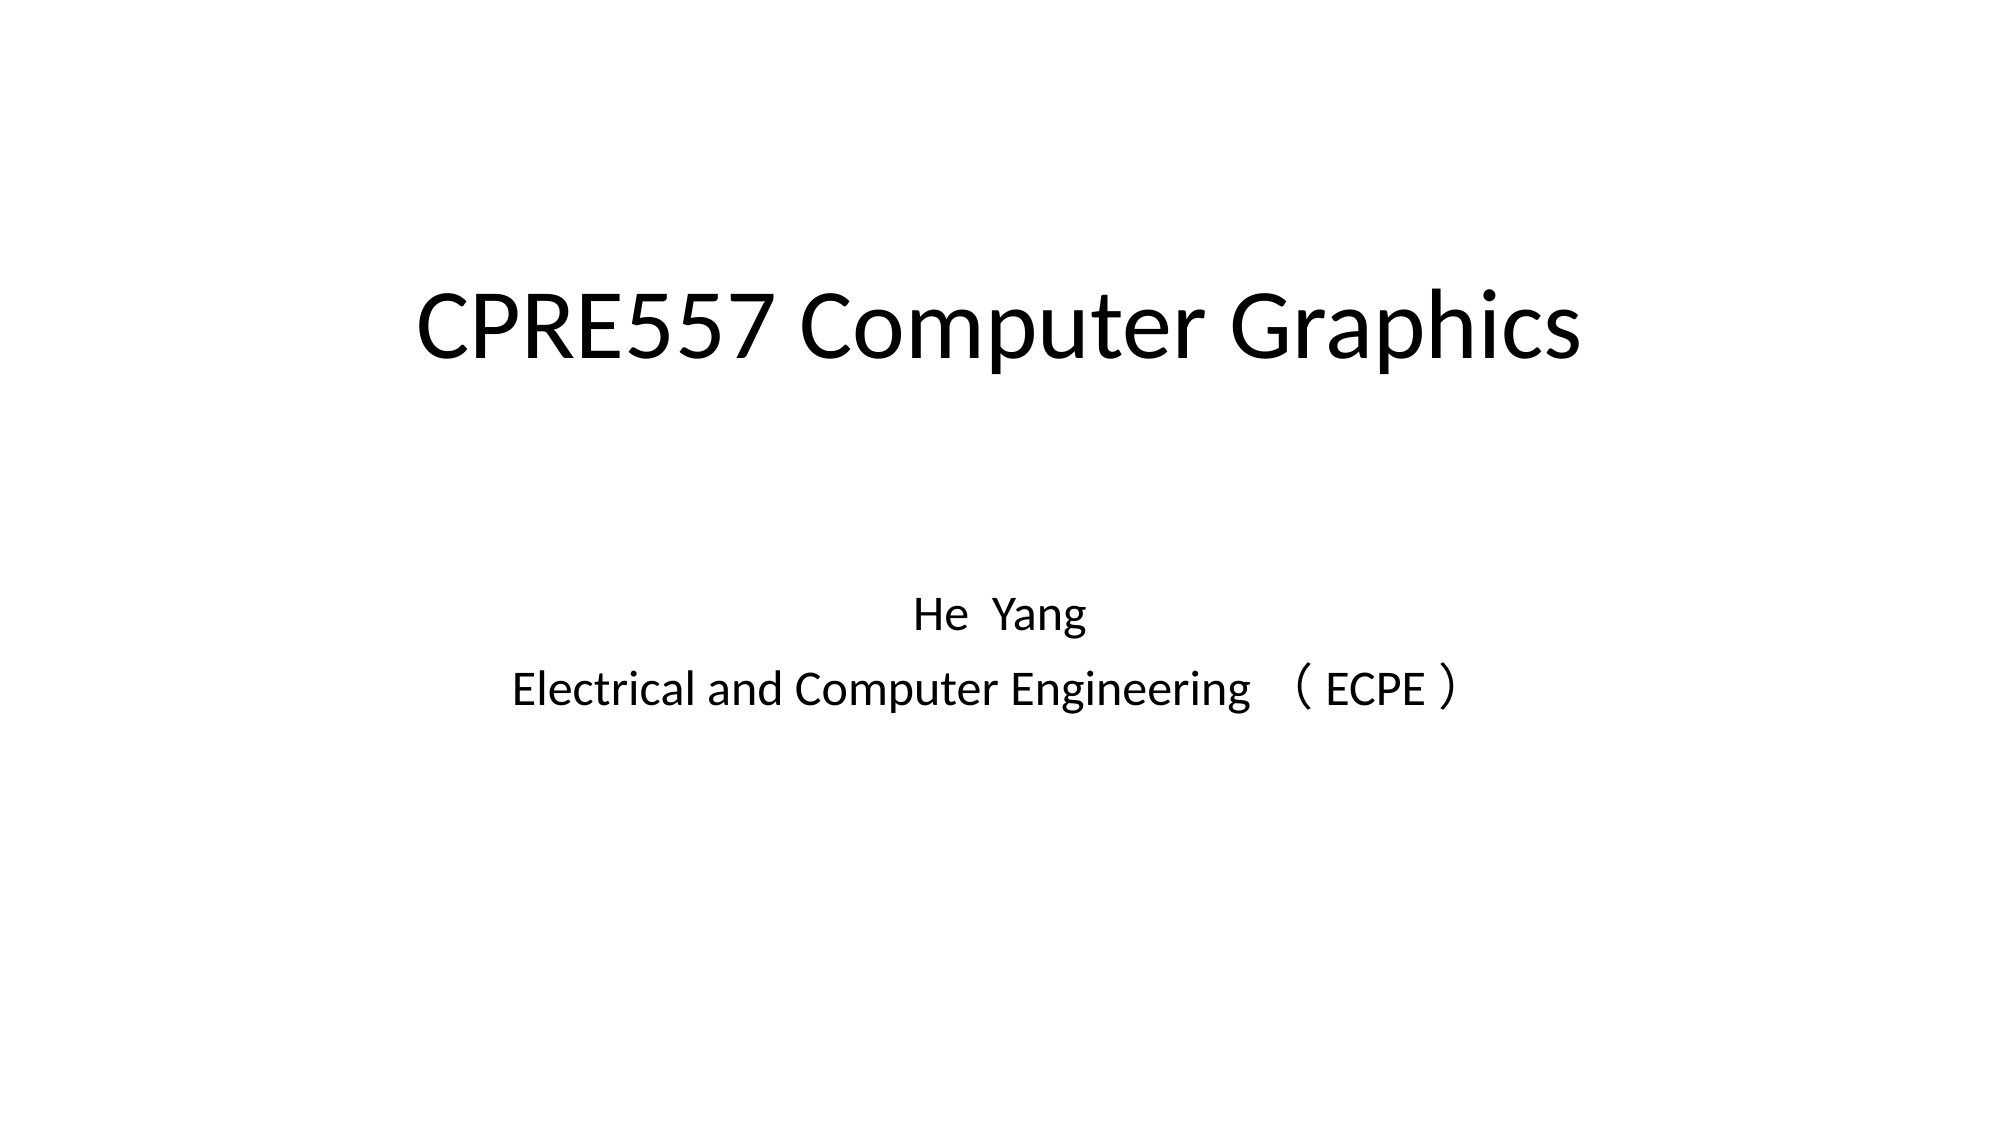

# CPRE557 Computer Graphics

He  Yang
Electrical and Computer Engineering（ECPE）